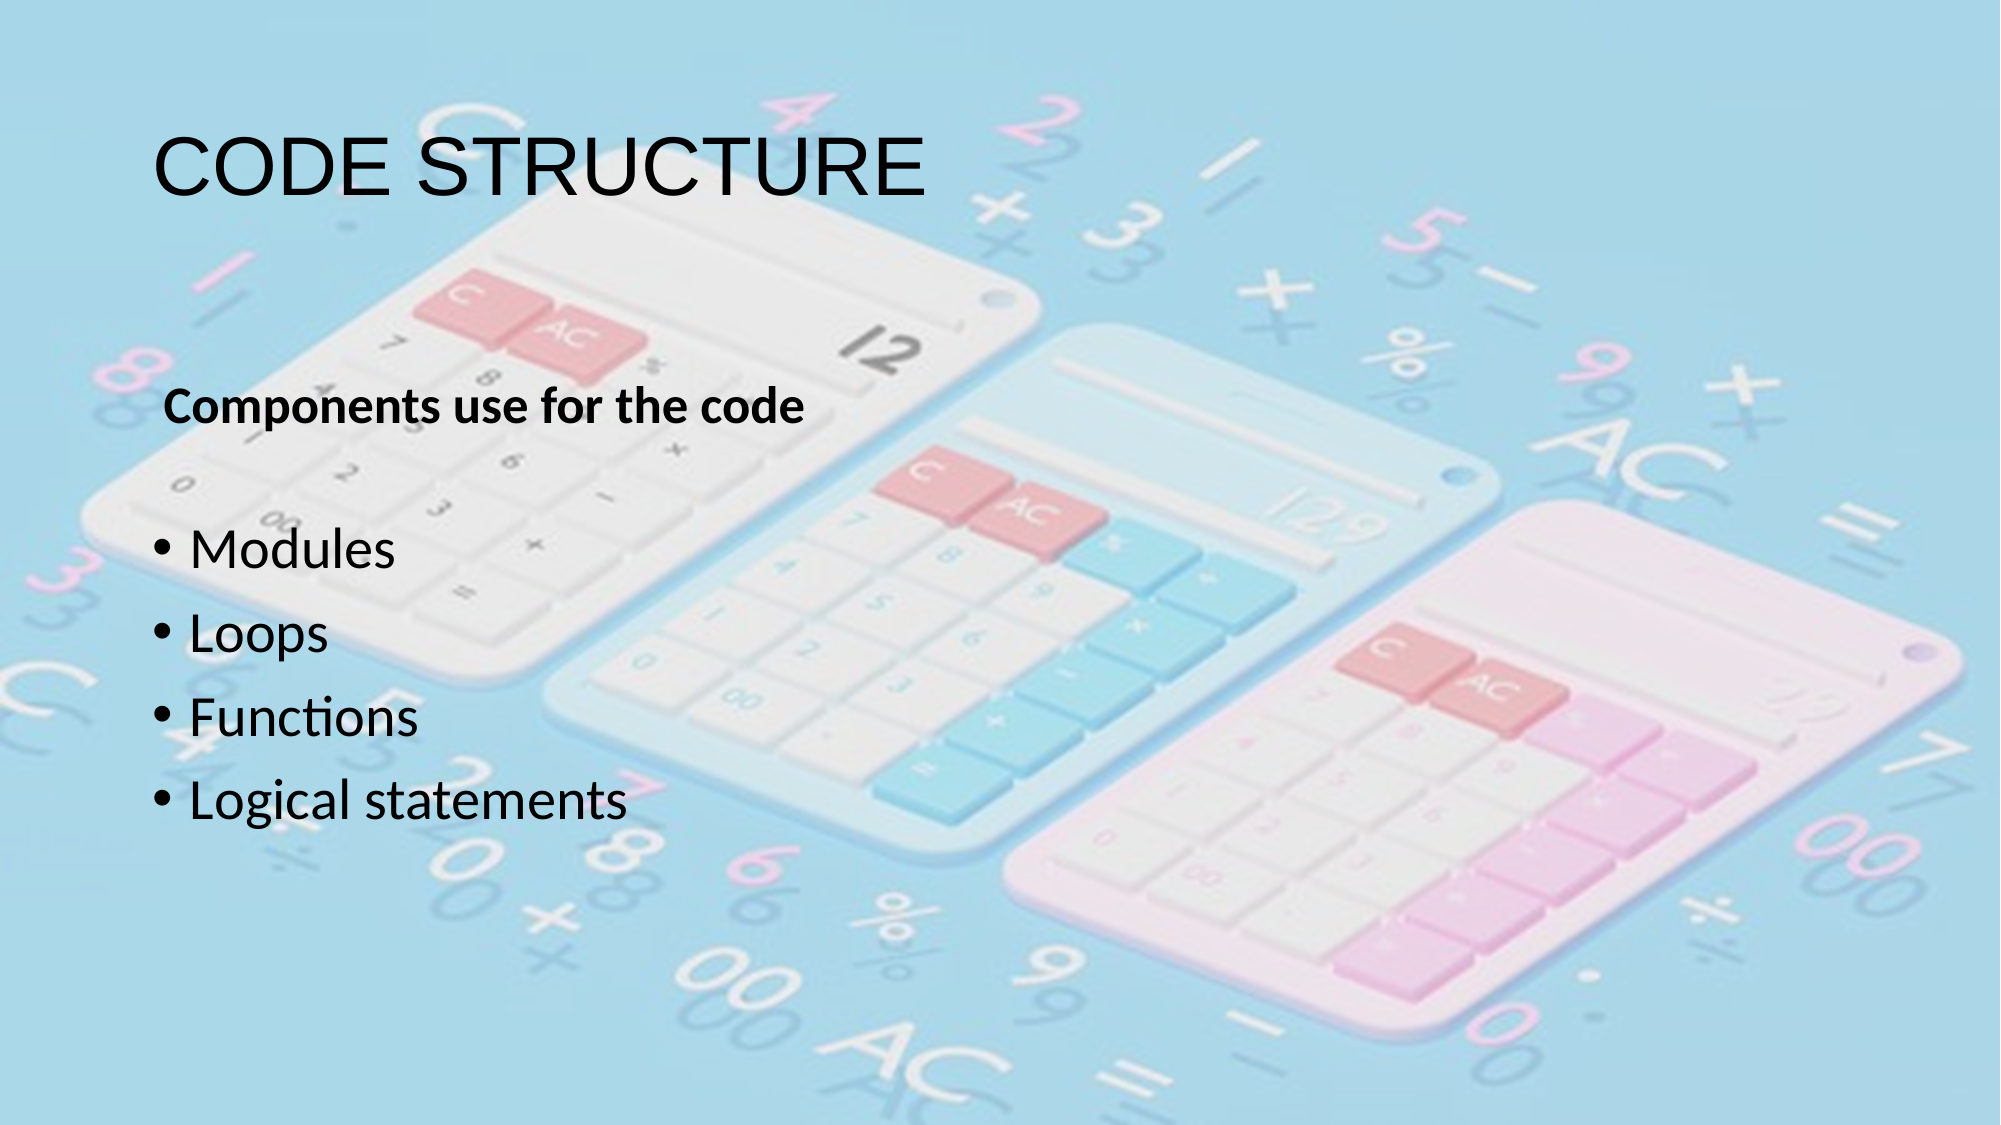

# CODE STRUCTURE
Components use for the code

Modules
Loops
Functions
Logical statements